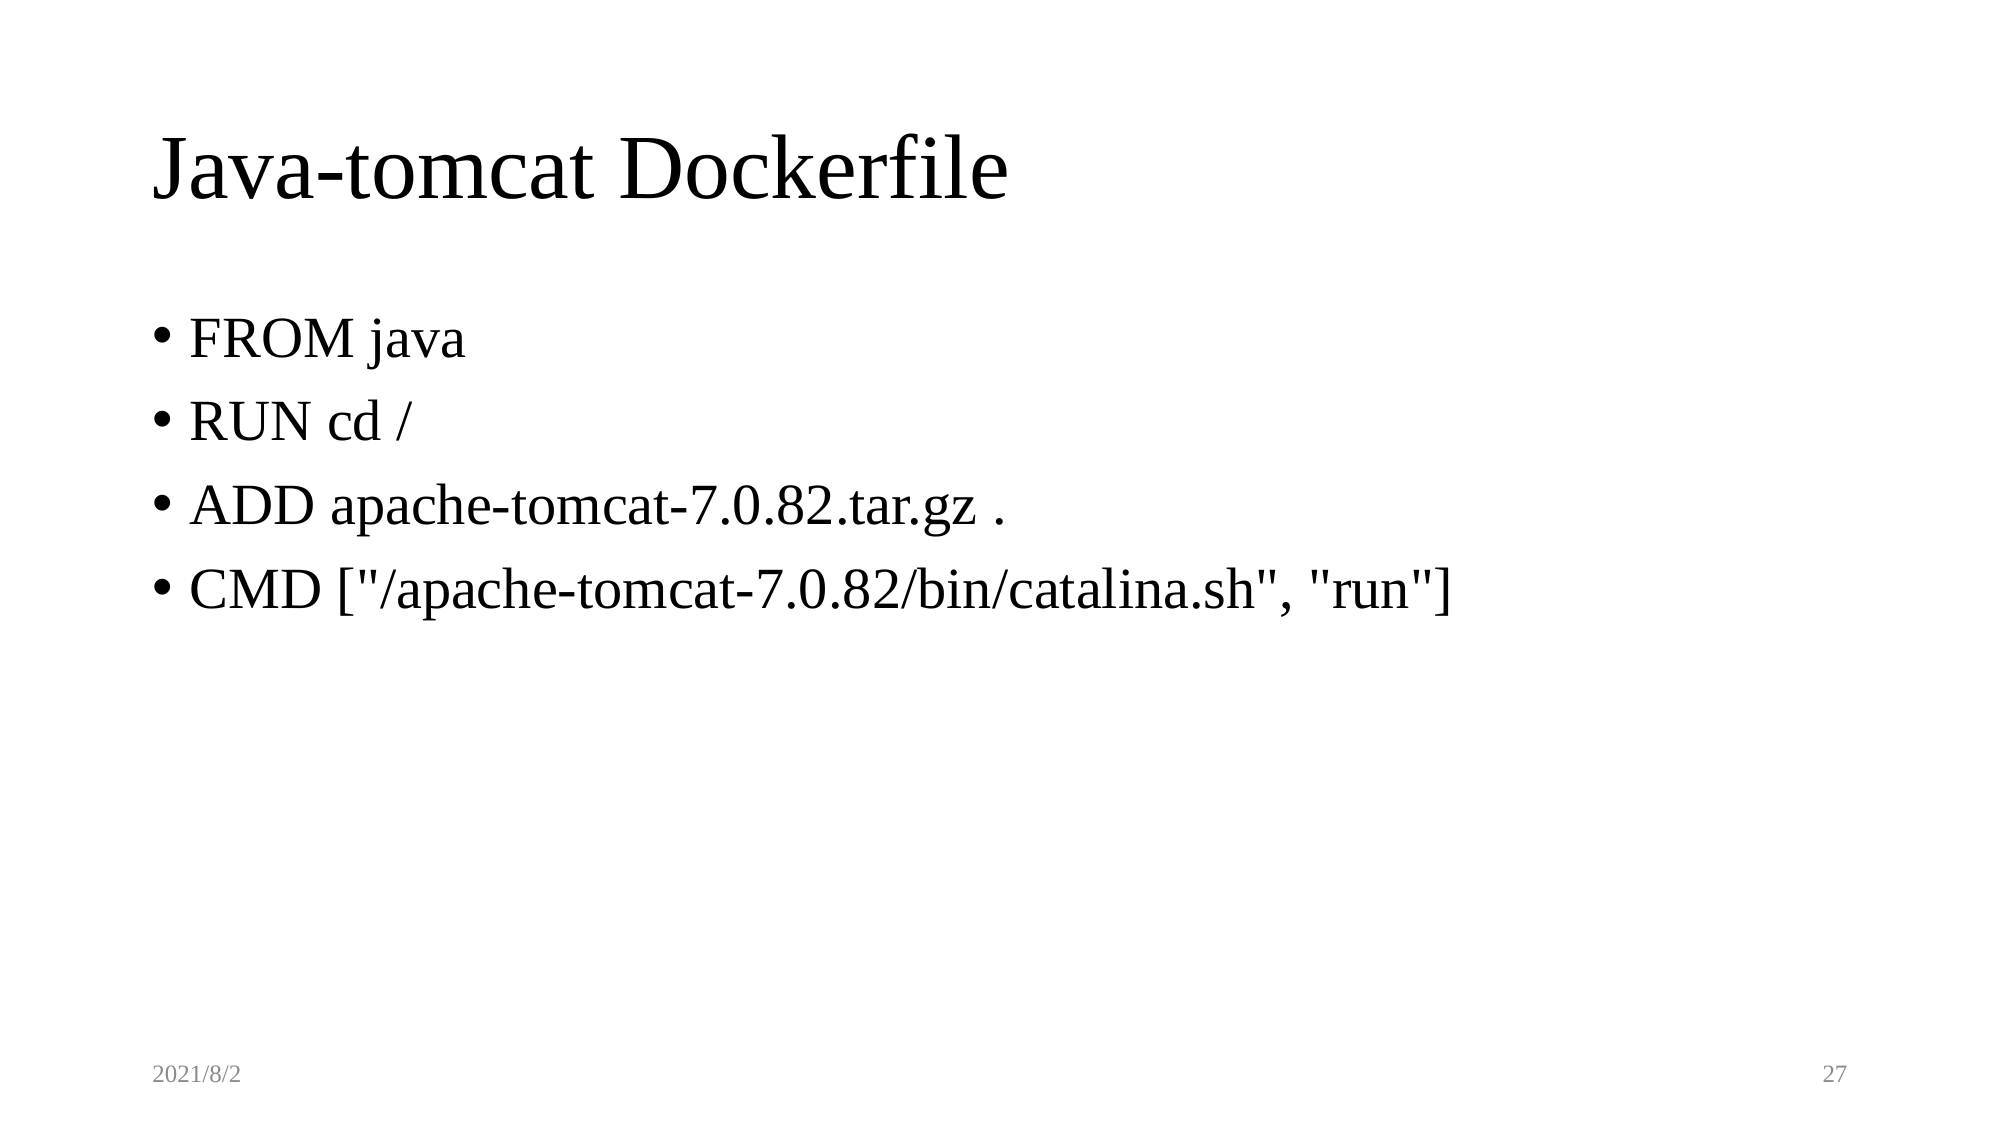

# Java-tomcat Dockerfile
FROM java
RUN cd /
ADD apache-tomcat-7.0.82.tar.gz .
CMD ["/apache-tomcat-7.0.82/bin/catalina.sh", "run"]
2021/8/2
27